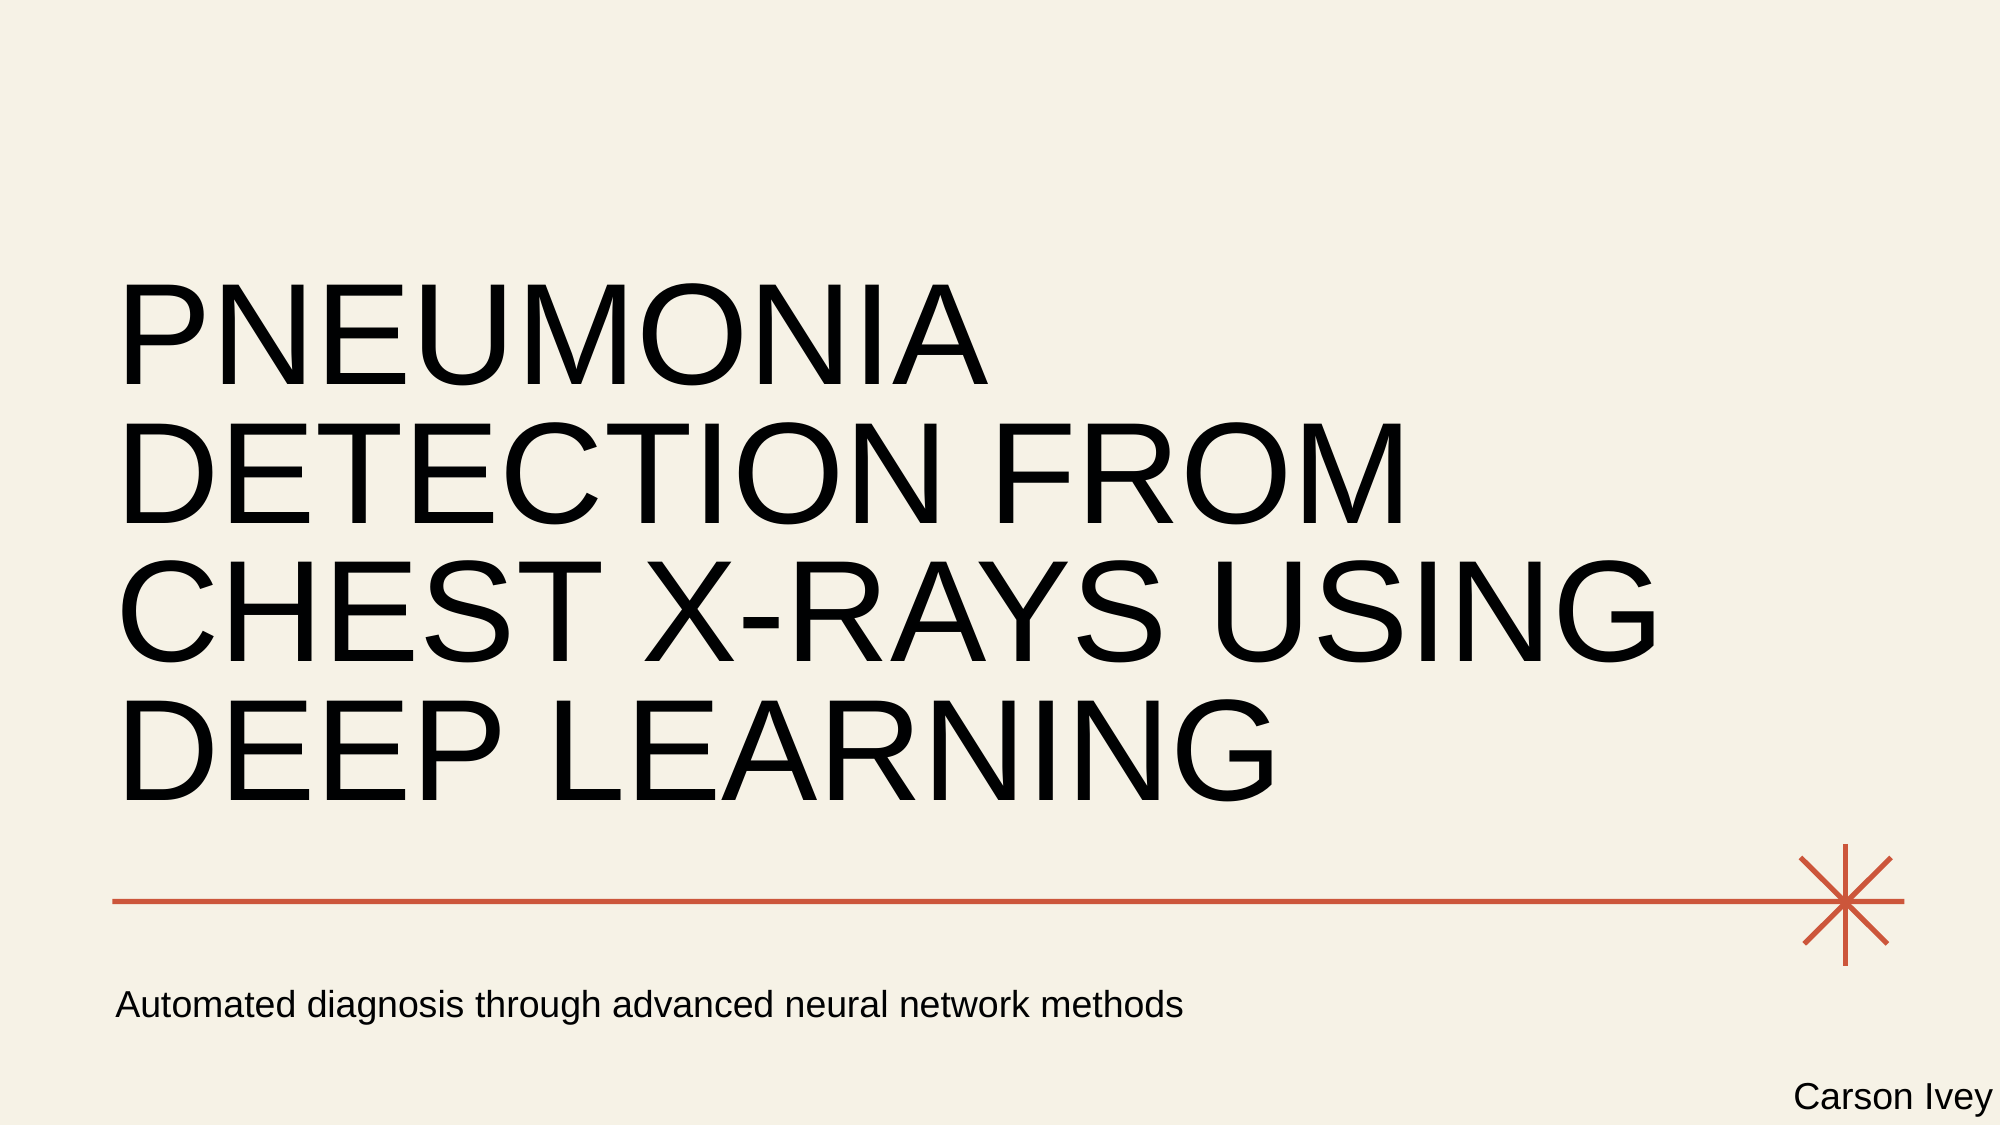

# Pneumonia Detection From Chest X-Rays Using Deep Learning
Automated diagnosis through advanced neural network methods
Carson Ivey